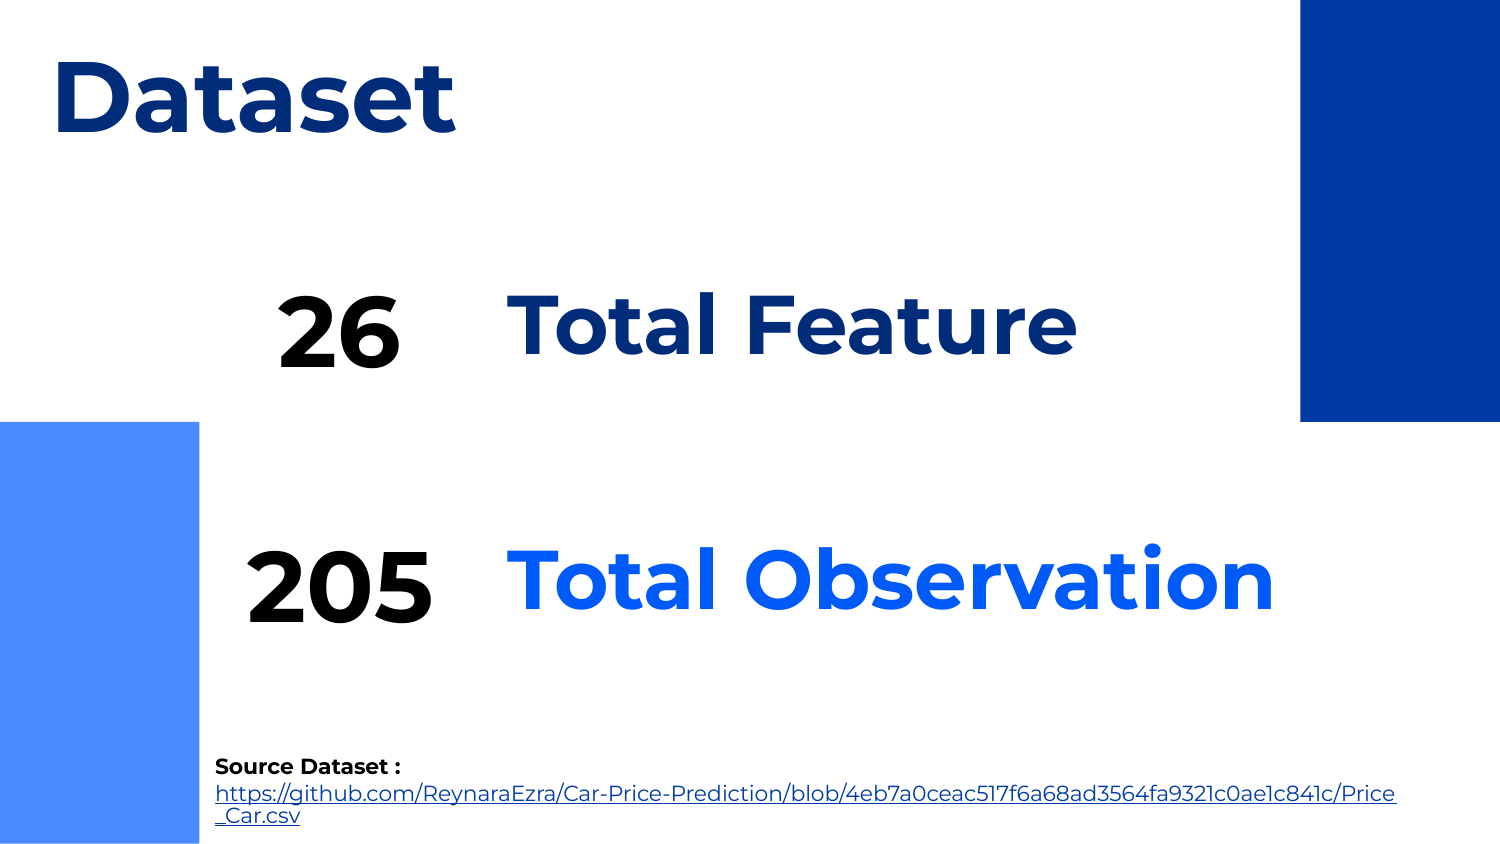

Dataset
# 26
Total Feature
205
Total Observation
Source Dataset :
https://github.com/ReynaraEzra/Car-Price-Prediction/blob/4eb7a0ceac517f6a68ad3564fa9321c0ae1c841c/Price_Car.csv